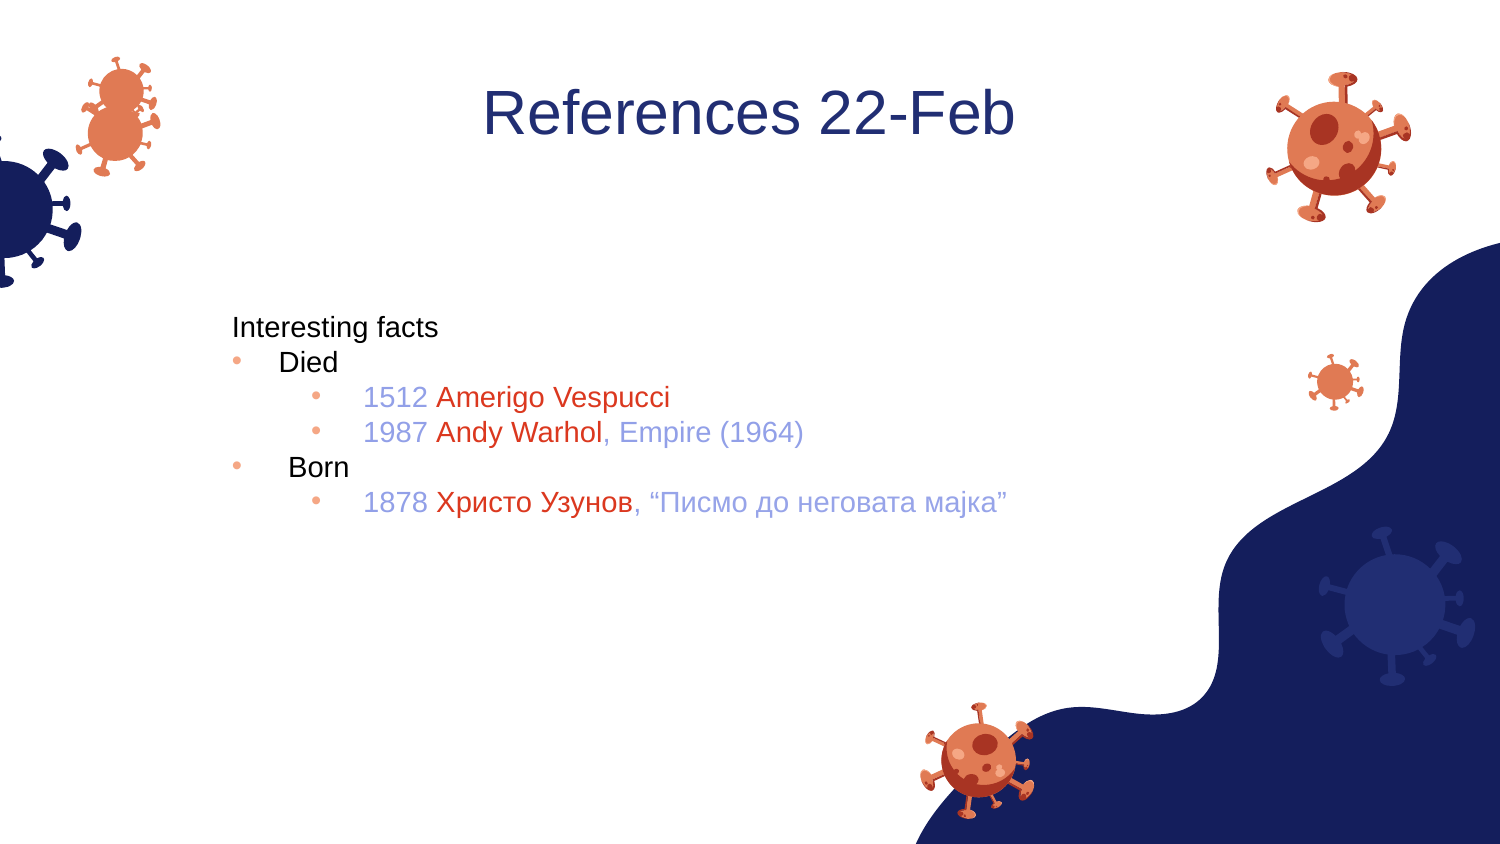

References 22-Feb

Interesting facts
Died
1512 Amerigo Vespucci
1987 Andy Warhol, Empire (1964)
Born
1878 Христо Узунов, “Писмо до неговата мајка”